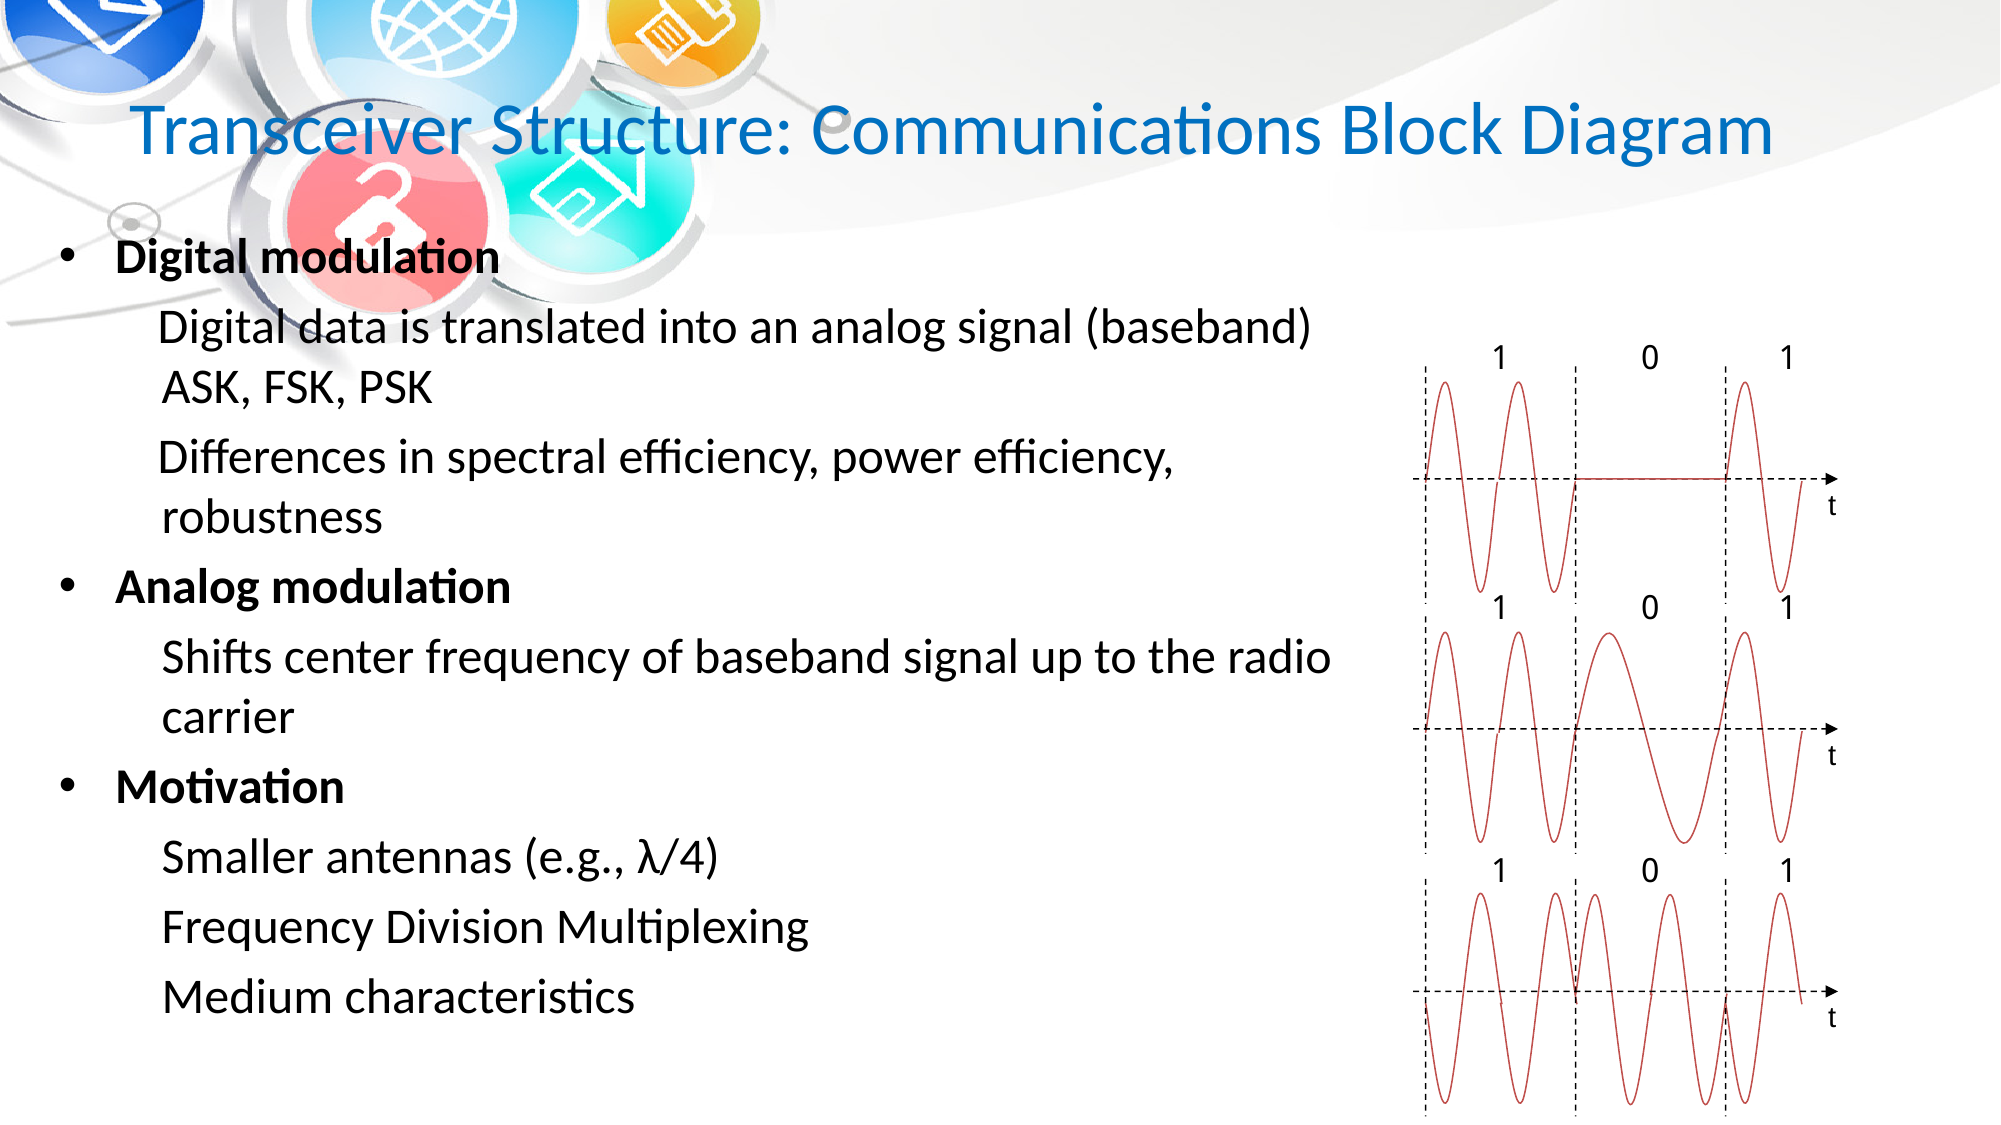

# Transceiver Structure: Communications Block Diagram
Digital modulation
 Digital data is translated into an analog signal (baseband) ASK, FSK, PSK
 Differences in spectral efficiency, power efficiency, robustness
Analog modulation
Shifts center frequency of baseband signal up to the radio carrier
Motivation
Smaller antennas (e.g., λ/4)
Frequency Division Multiplexing
Medium characteristics
1
0
1

t
1
0
1

t
1
0
1

t